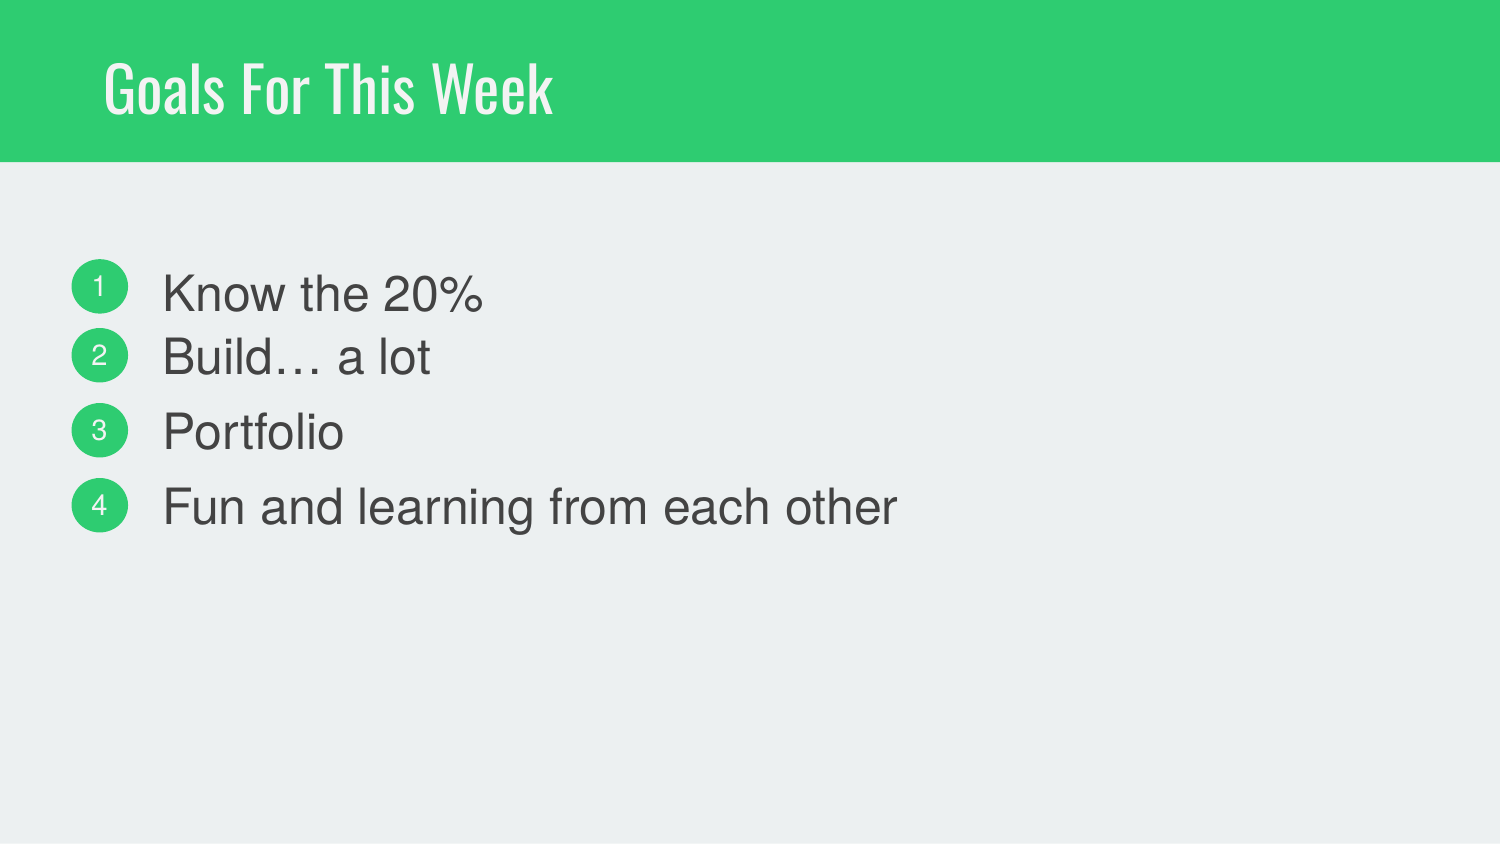

Goals For This Week
Know the 20%
1

Build… a lot
2

Portfolio
3

Fun and learning from each other
4